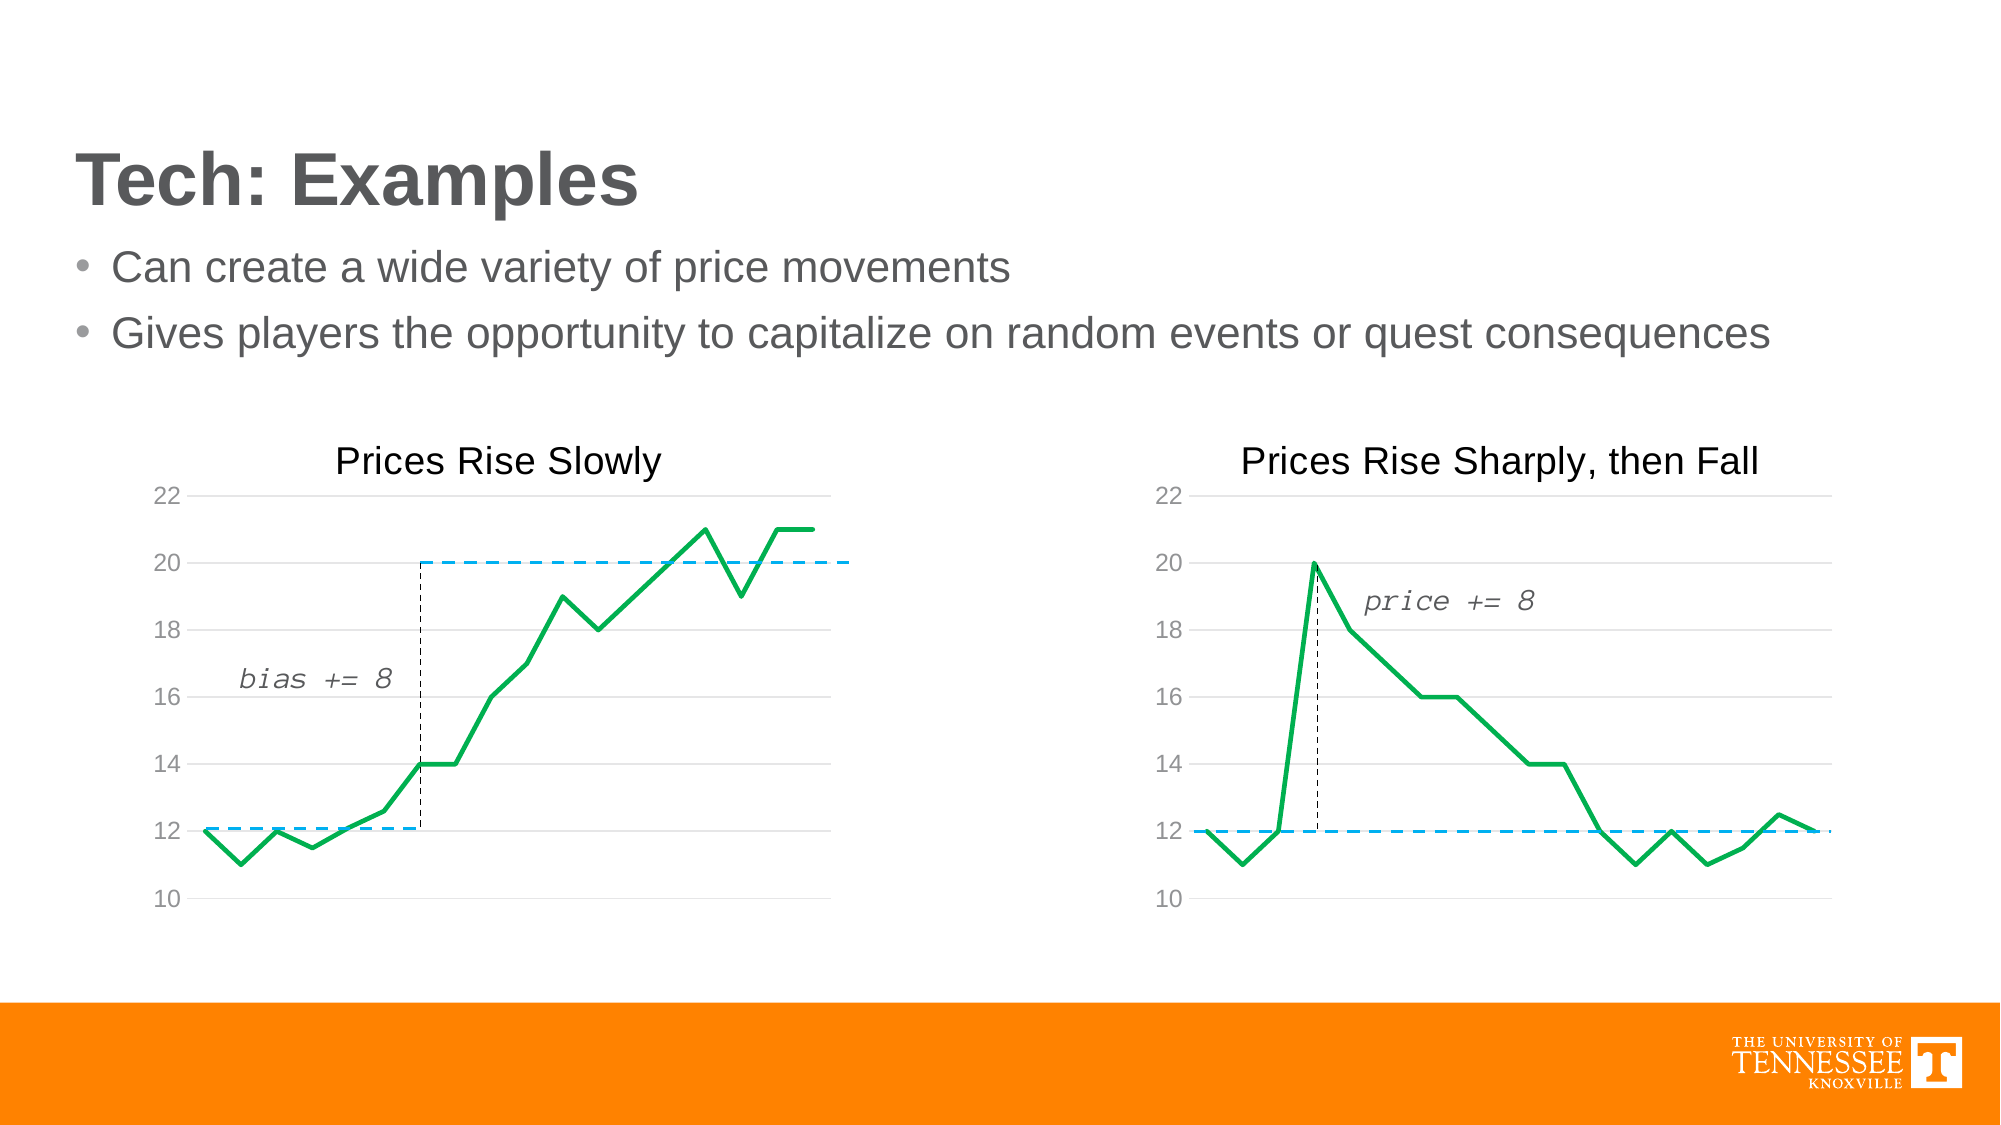

# Tech: Examples
Can create a wide variety of price movements
Gives players the opportunity to capitalize on random events or quest consequences

### Chart: Prices Rise Slowly

| Category | Series 1 |
|---|---|
| Category 1 | 12.0 |
| Category 2 | 11.0 |
| Category 3 | 12.0 |
| Category 4 | 11.5 |

### Chart: Prices Rise Sharply, then Fall

| Category | Series 1 |
|---|---|
| Category 1 | 12.0 |
| Category 2 | 11.0 |
| Category 3 | 12.0 |
| Category 4 | 20.0 |
price += 8
bias += 8